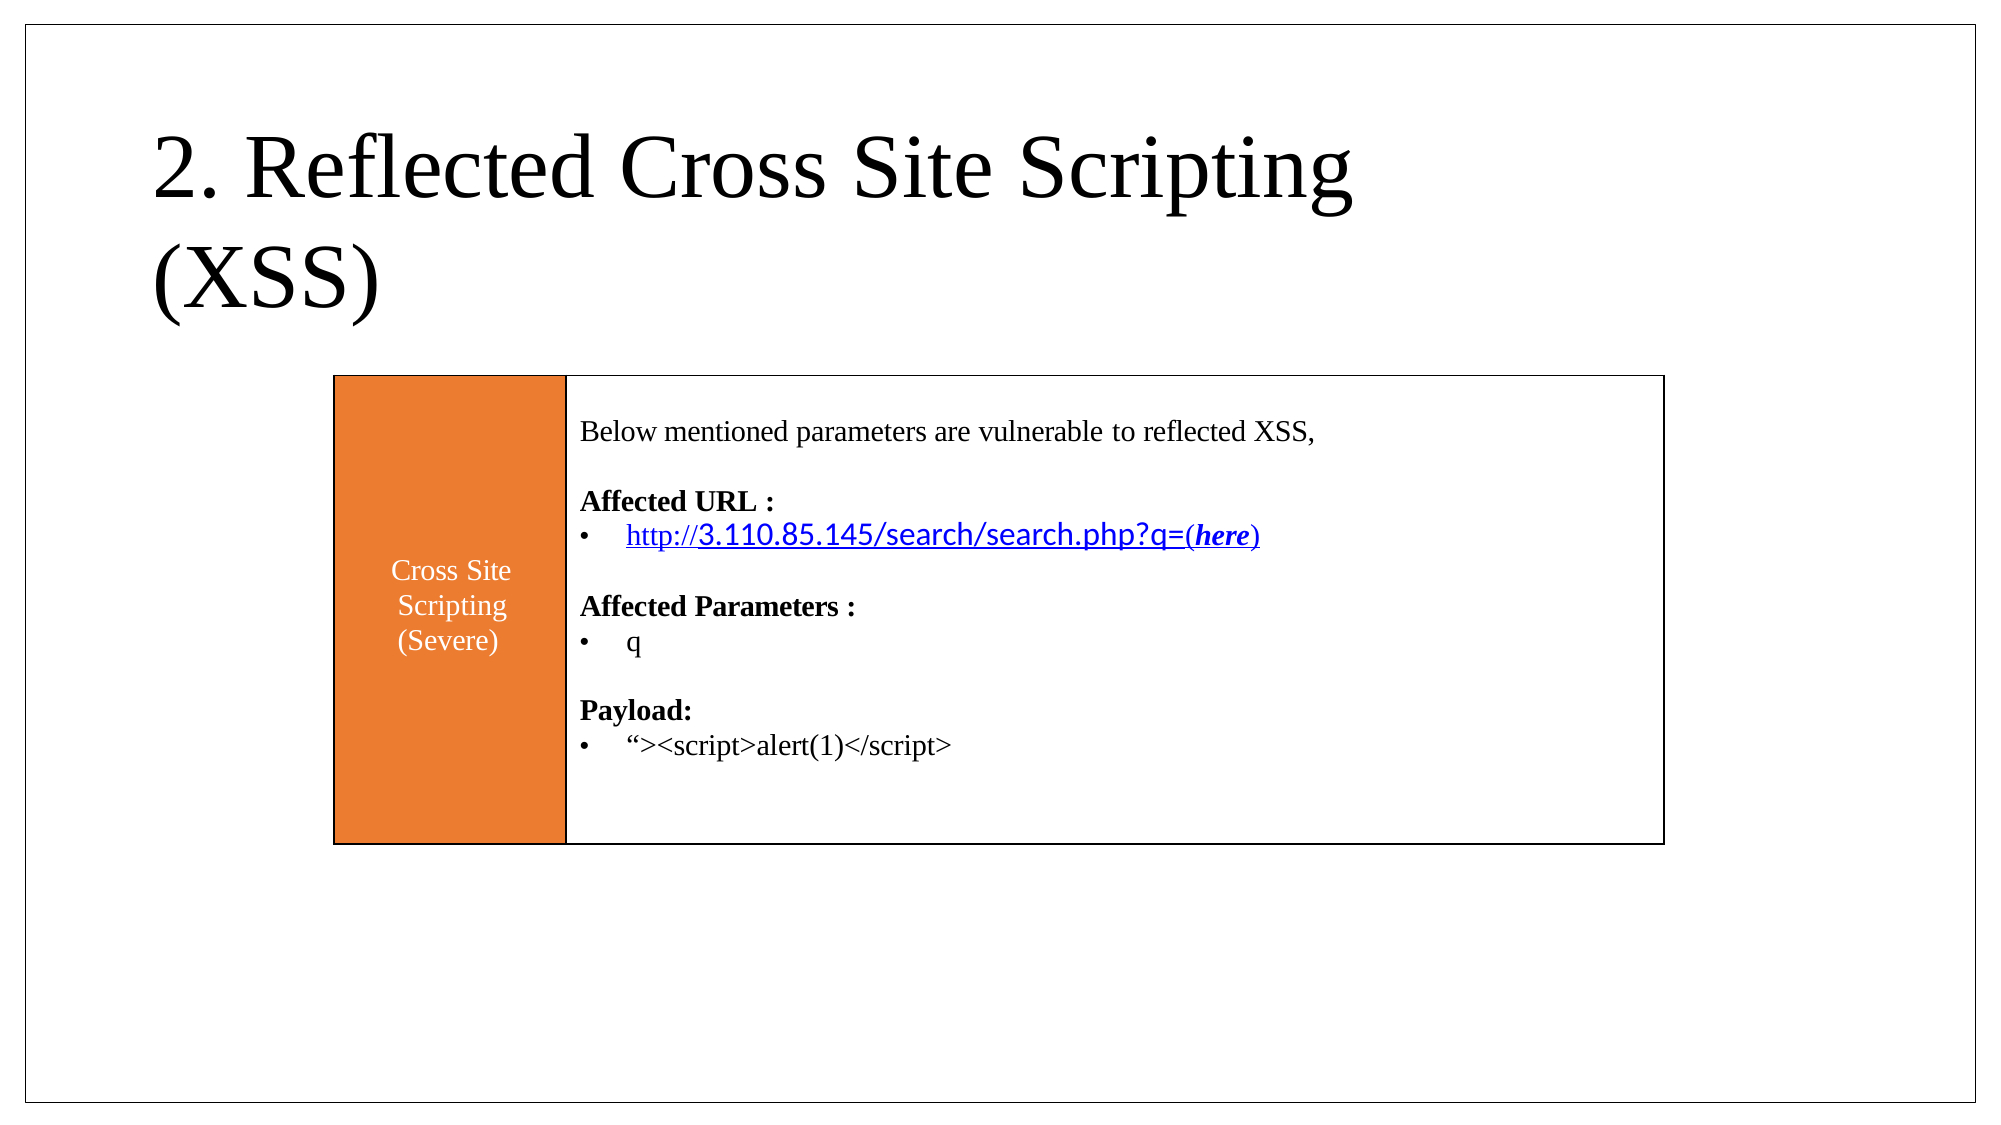

# 2. Reflected Cross Site Scripting (XSS)
| Cross Site Scripting (Severe) | Below mentioned parameters are vulnerable to reflected XSS, Affected URL : http://3.110.85.145/search/search.php?q=(here) Affected Parameters : q Payload: “><script>alert(1)</script> |
| --- | --- |